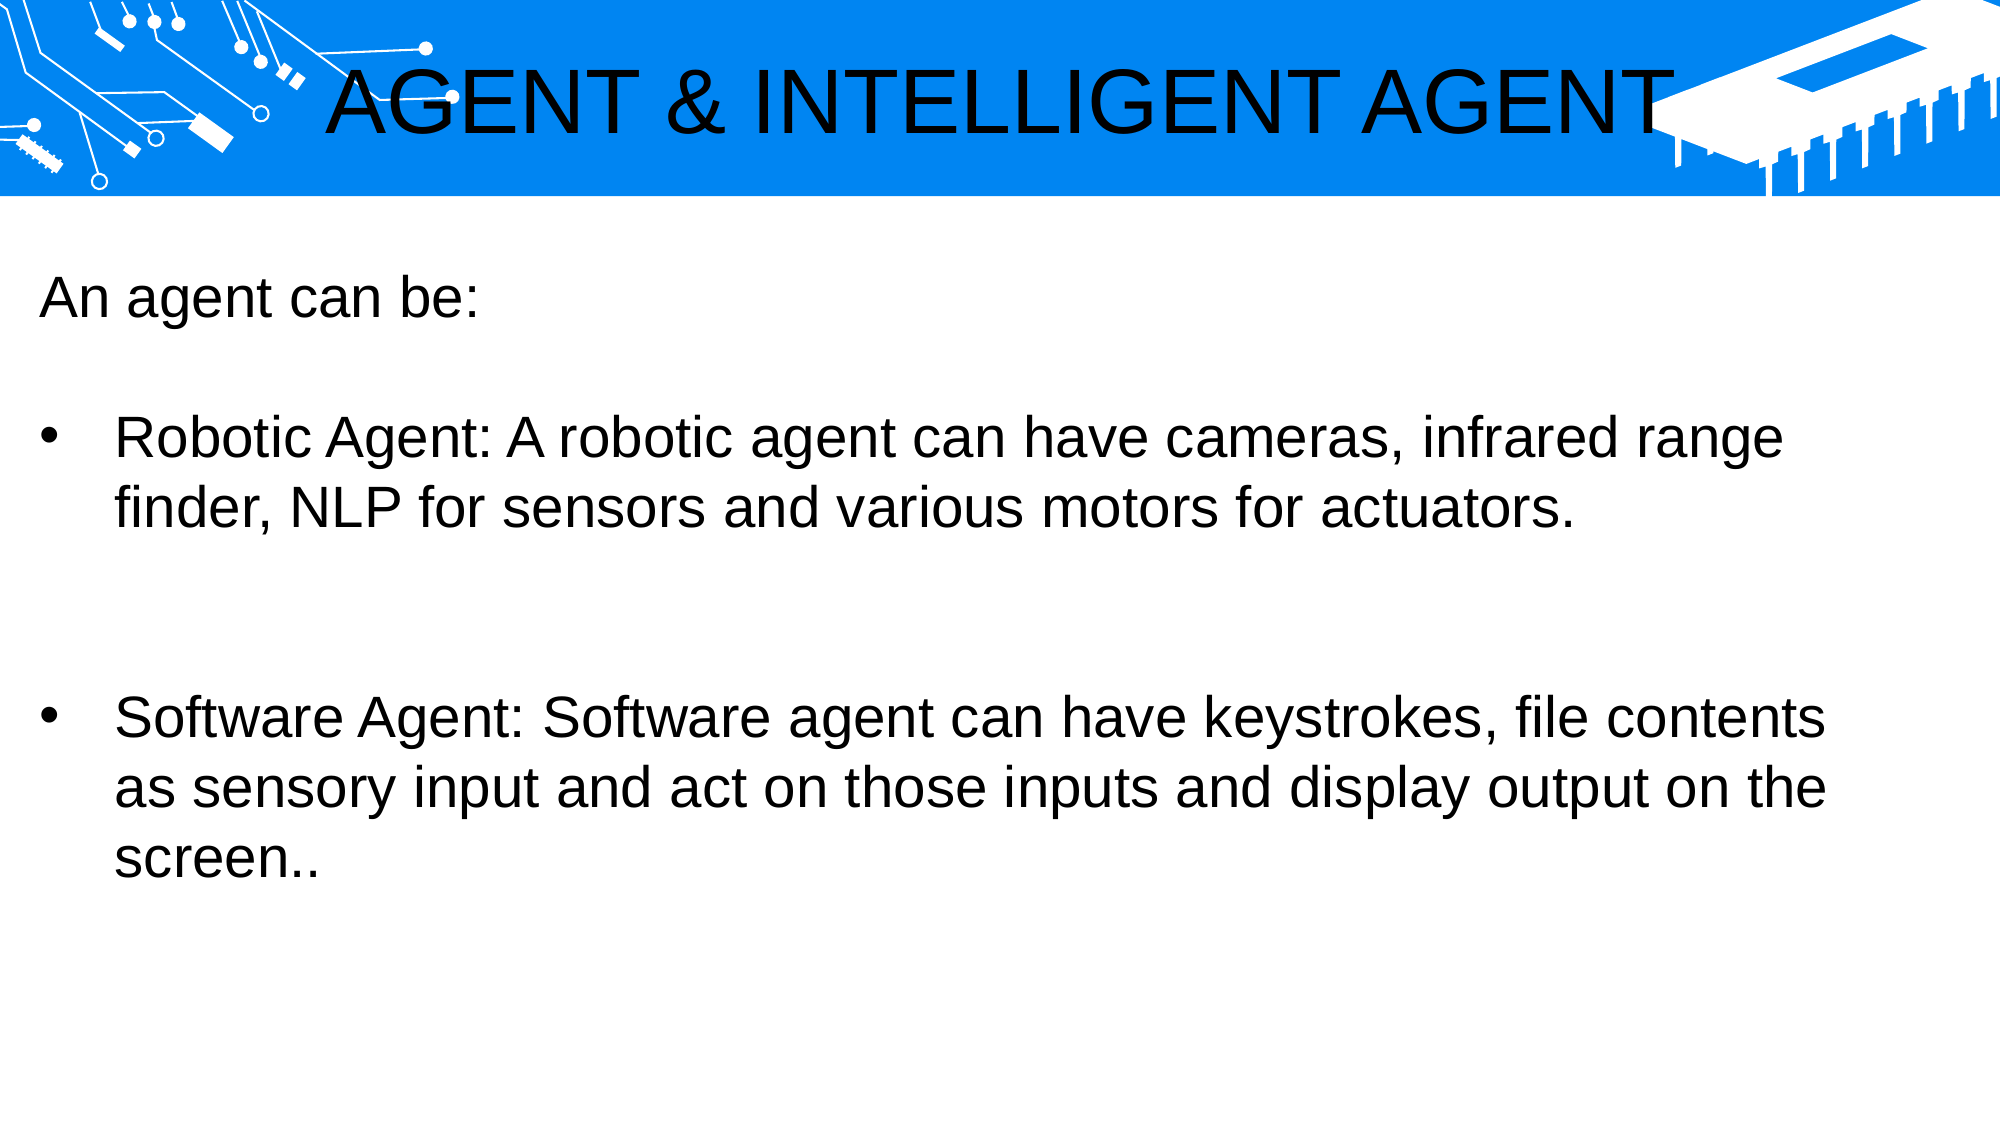

AGENT & INTELLIGENT AGENT
An agent can be:

Robotic Agent: A robotic agent can have cameras, infrared range finder, NLP for sensors and various motors for actuators.

Software Agent: Software agent can have keystrokes, file contents as sensory input and act on those inputs and display output on the screen..